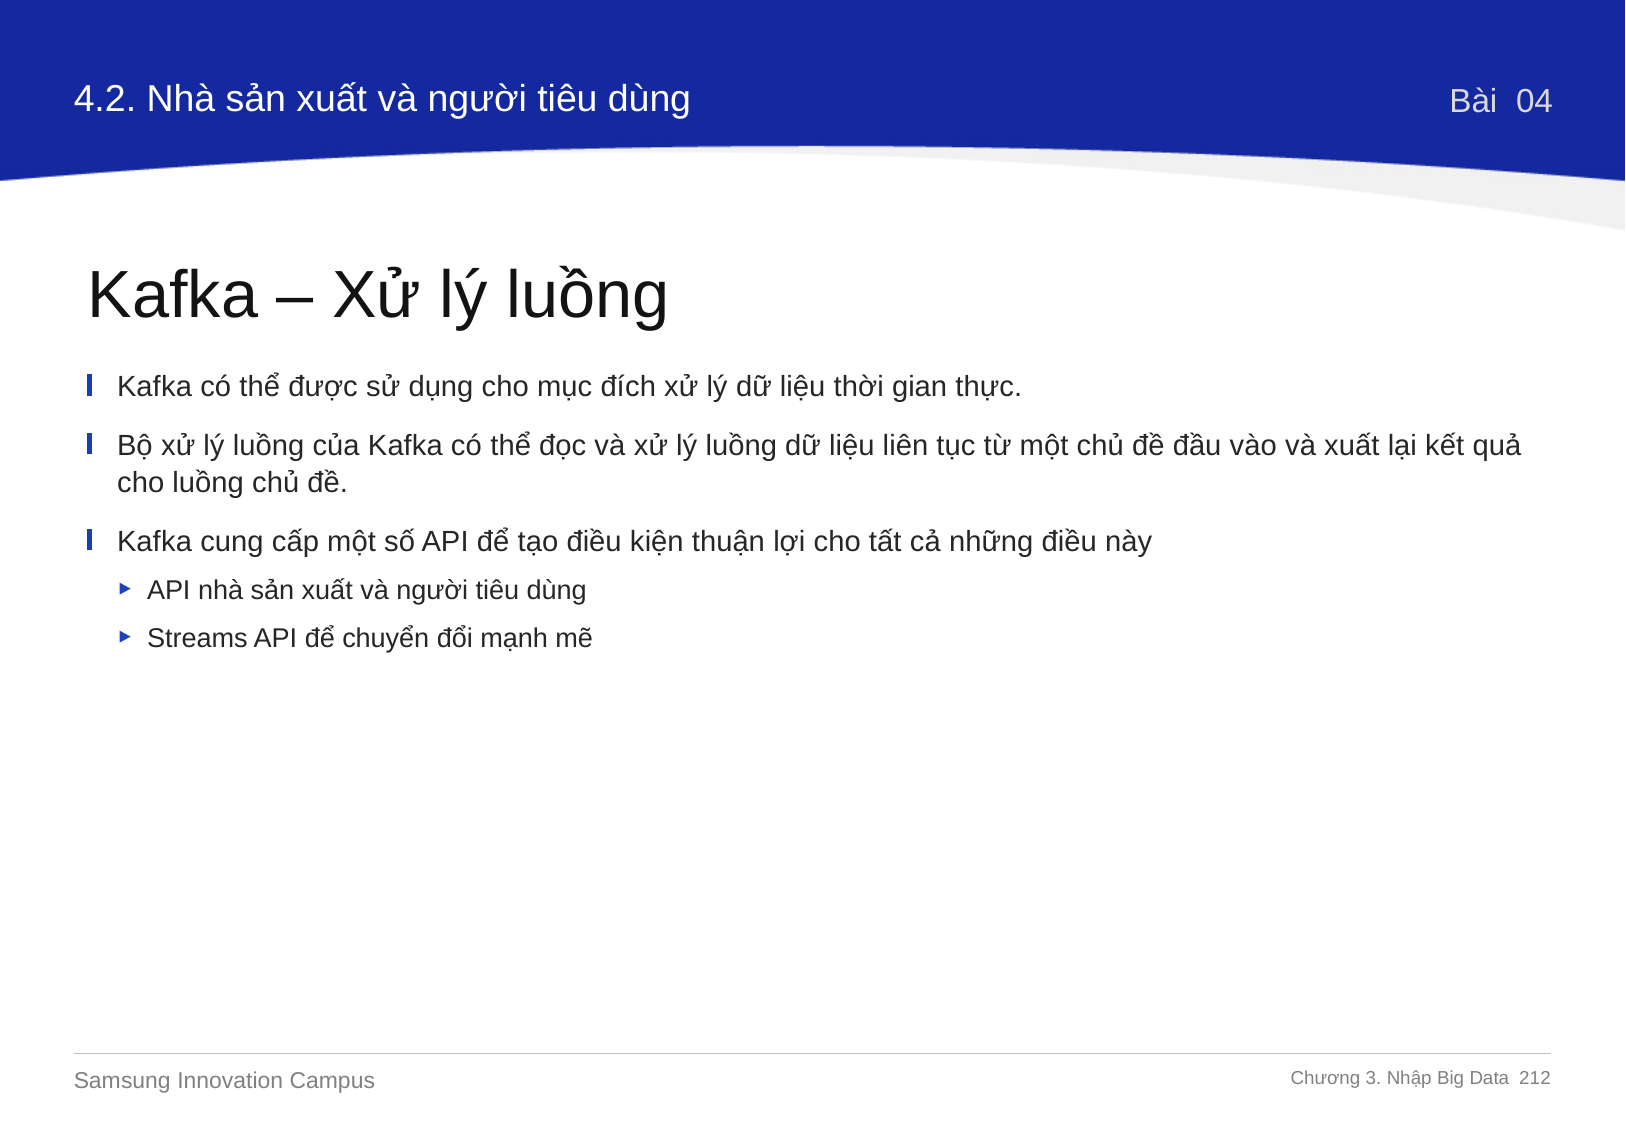

4.2. Nhà sản xuất và người tiêu dùng
Bài  04
Kafka – Xử lý luồng
Kafka có thể được sử dụng cho mục đích xử lý dữ liệu thời gian thực.
Bộ xử lý luồng của Kafka có thể đọc và xử lý luồng dữ liệu liên tục từ một chủ đề đầu vào và xuất lại kết quả cho luồng chủ đề.
Kafka cung cấp một số API để tạo điều kiện thuận lợi cho tất cả những điều này
API nhà sản xuất và người tiêu dùng
Streams API để chuyển đổi mạnh mẽ